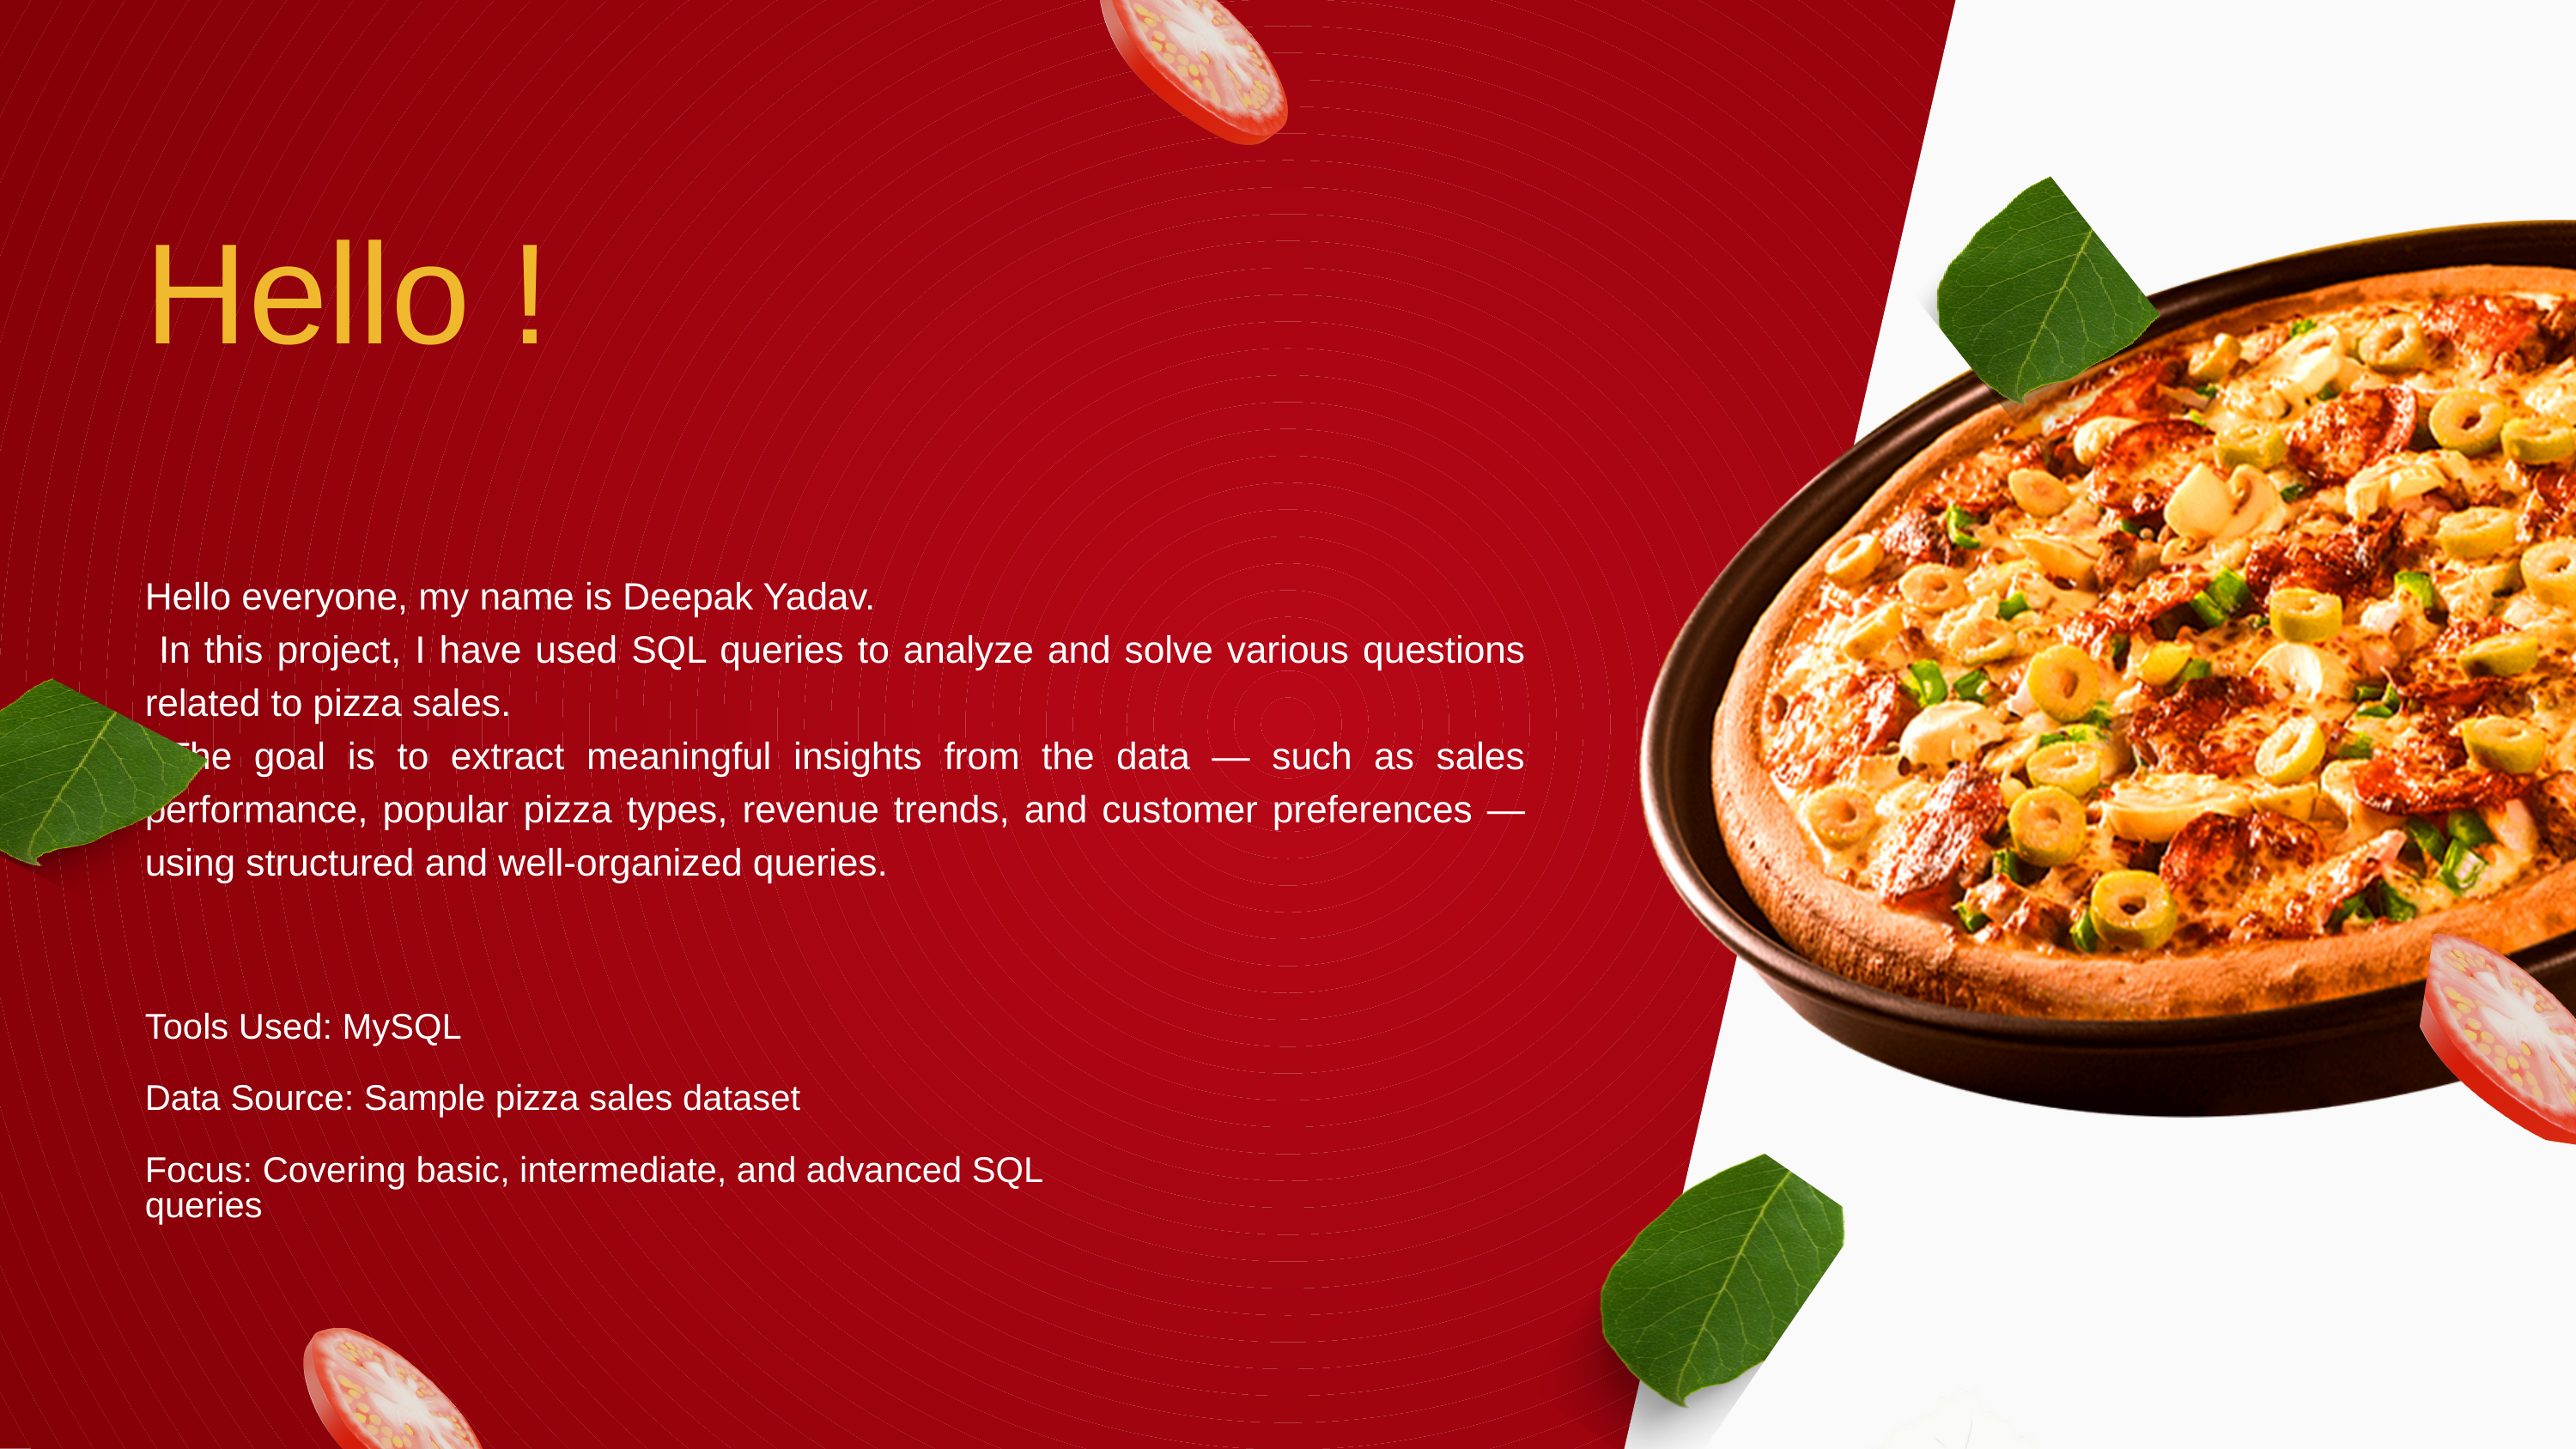

Hello !

Hello everyone, my name is Deepak Yadav.
 In this project, I have used SQL queries to analyze and solve various questions related to pizza sales.
 The goal is to extract meaningful insights from the data — such as sales performance, popular pizza types, revenue trends, and customer preferences — using structured and well-organized queries.

Tools Used: MySQL

Data Source: Sample pizza sales dataset

Focus: Covering basic, intermediate, and advanced SQL queries